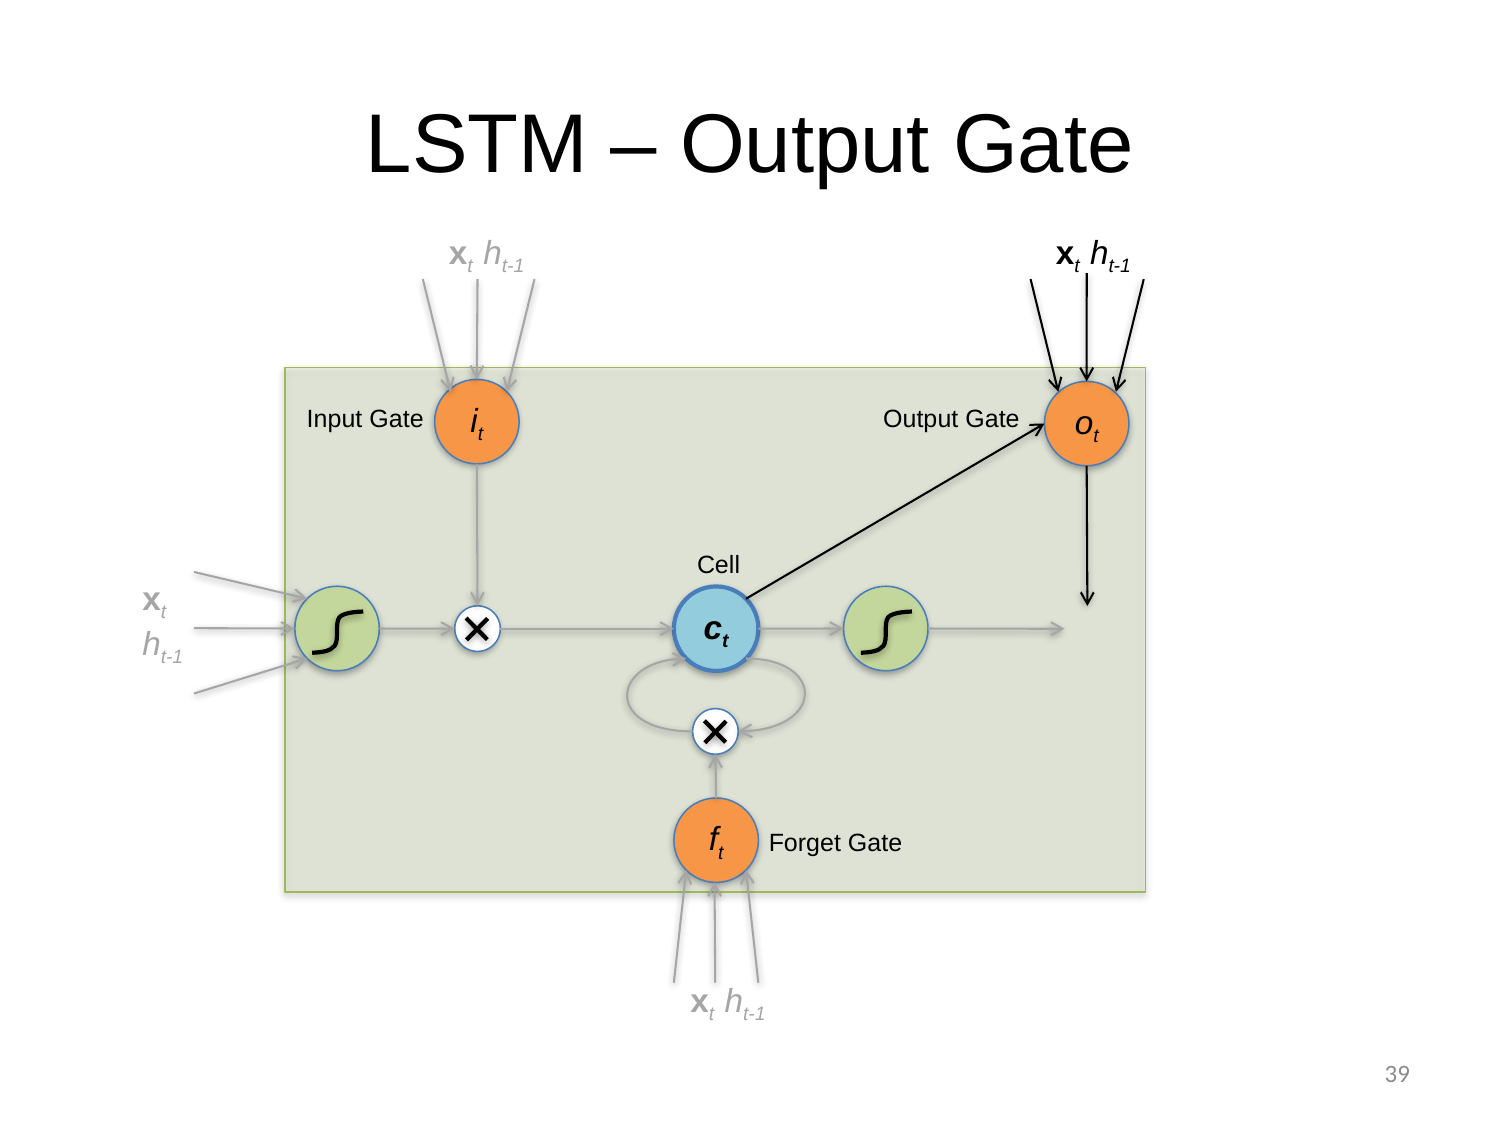

# LSTM – Output Gate
xt  ht-1

xt  ht-1

it
ot
Input Gate
Output Gate
Cell
xt
ht-1

ct

ft
Forget Gate
xt  ht-1

39